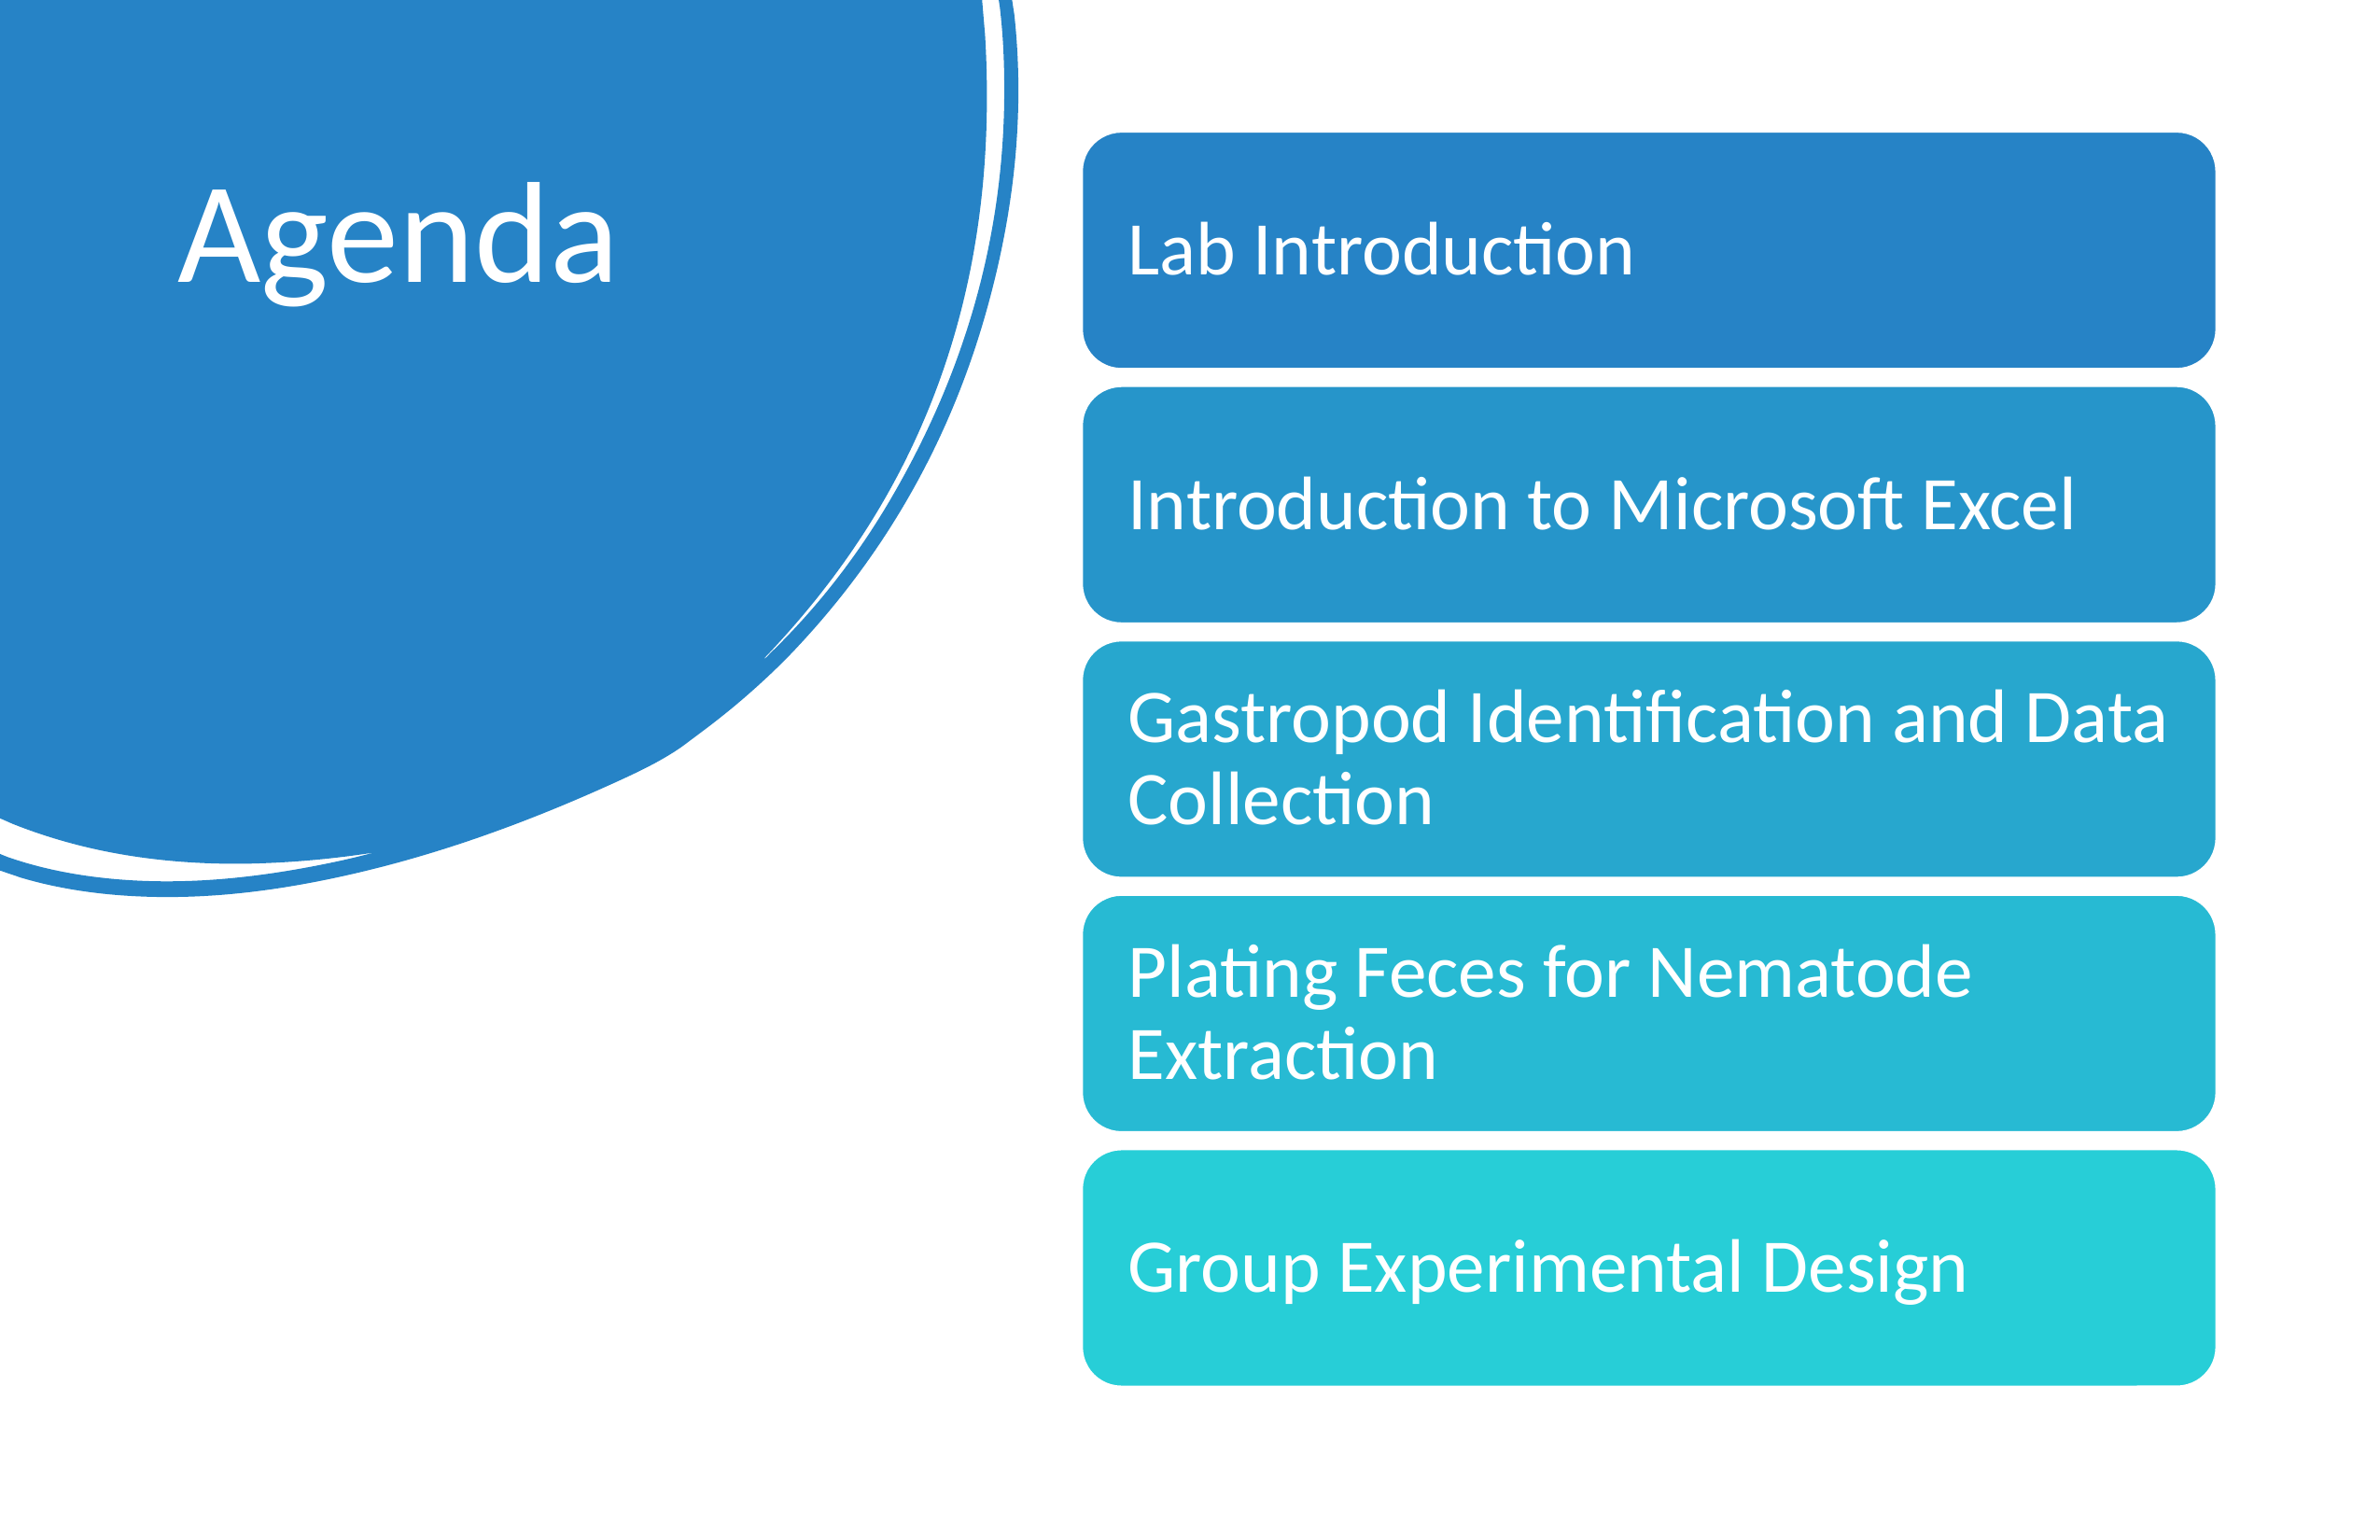

Lab Introduction
Introduction to Microsoft Excel
Gastropod Identification and Data Collection
Plating Feces for Nematode Extraction
Group Experimental Design
# Agenda